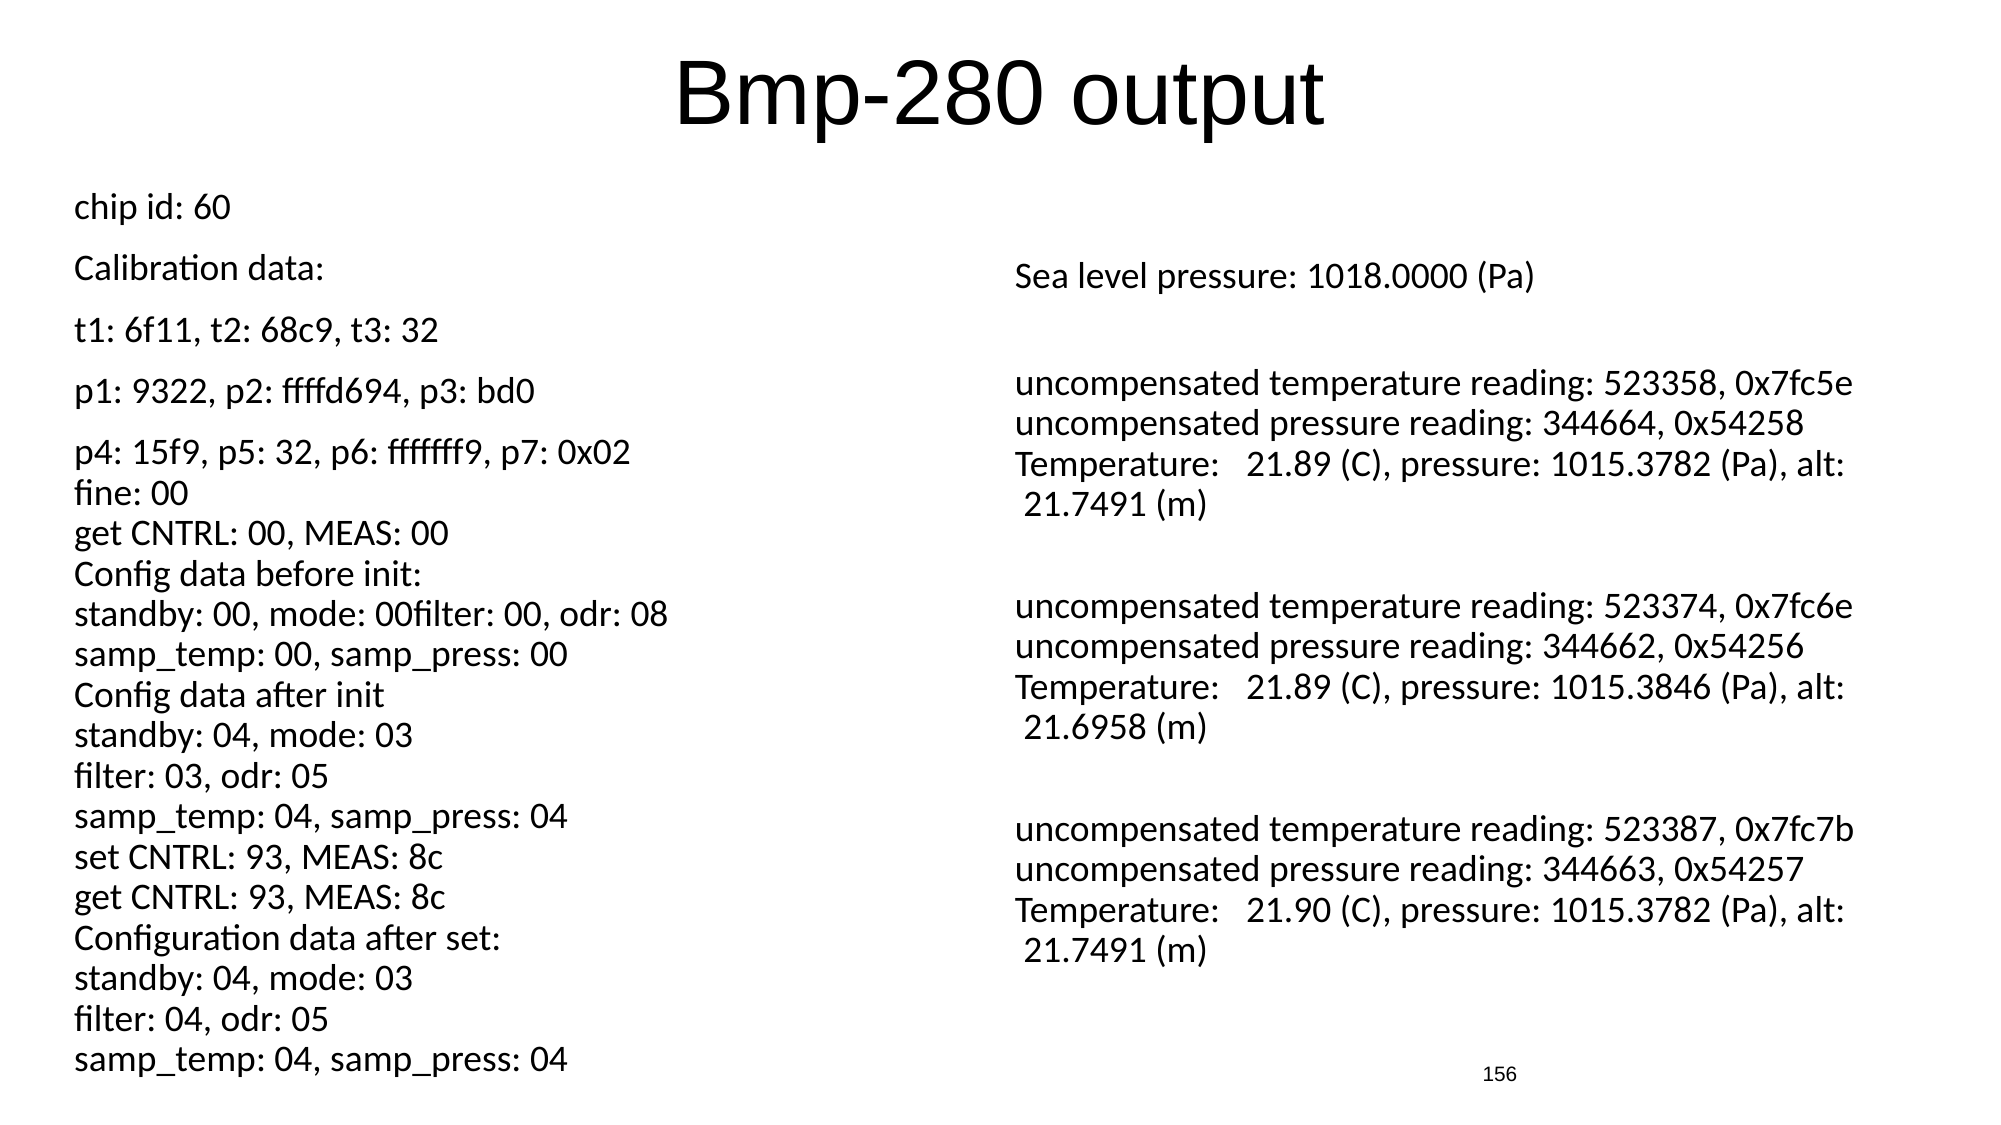

# Bmp-280 output
chip id: 60
Calibration data:
t1: 6f11, t2: 68c9, t3: 32
p1: 9322, p2: ffffd694, p3: bd0
p4: 15f9, p5: 32, p6: fffffff9, p7: 0x02
fine: 00
get CNTRL: 00, MEAS: 00
Config data before init:
standby: 00, mode: 00filter: 00, odr: 08
samp_temp: 00, samp_press: 00
Config data after init
standby: 04, mode: 03
filter: 03, odr: 05
samp_temp: 04, samp_press: 04
set CNTRL: 93, MEAS: 8c
get CNTRL: 93, MEAS: 8c
Configuration data after set:
standby: 04, mode: 03
filter: 04, odr: 05
samp_temp: 04, samp_press: 04

Sea level pressure: 1018.0000 (Pa)
uncompensated temperature reading: 523358, 0x7fc5e
uncompensated pressure reading: 344664, 0x54258
Temperature:   21.89 (C), pressure: 1015.3782 (Pa), alt:  21.7491 (m)
uncompensated temperature reading: 523374, 0x7fc6e
uncompensated pressure reading: 344662, 0x54256
Temperature:   21.89 (C), pressure: 1015.3846 (Pa), alt:  21.6958 (m)
uncompensated temperature reading: 523387, 0x7fc7b
uncompensated pressure reading: 344663, 0x54257
Temperature:   21.90 (C), pressure: 1015.3782 (Pa), alt:  21.7491 (m)
156